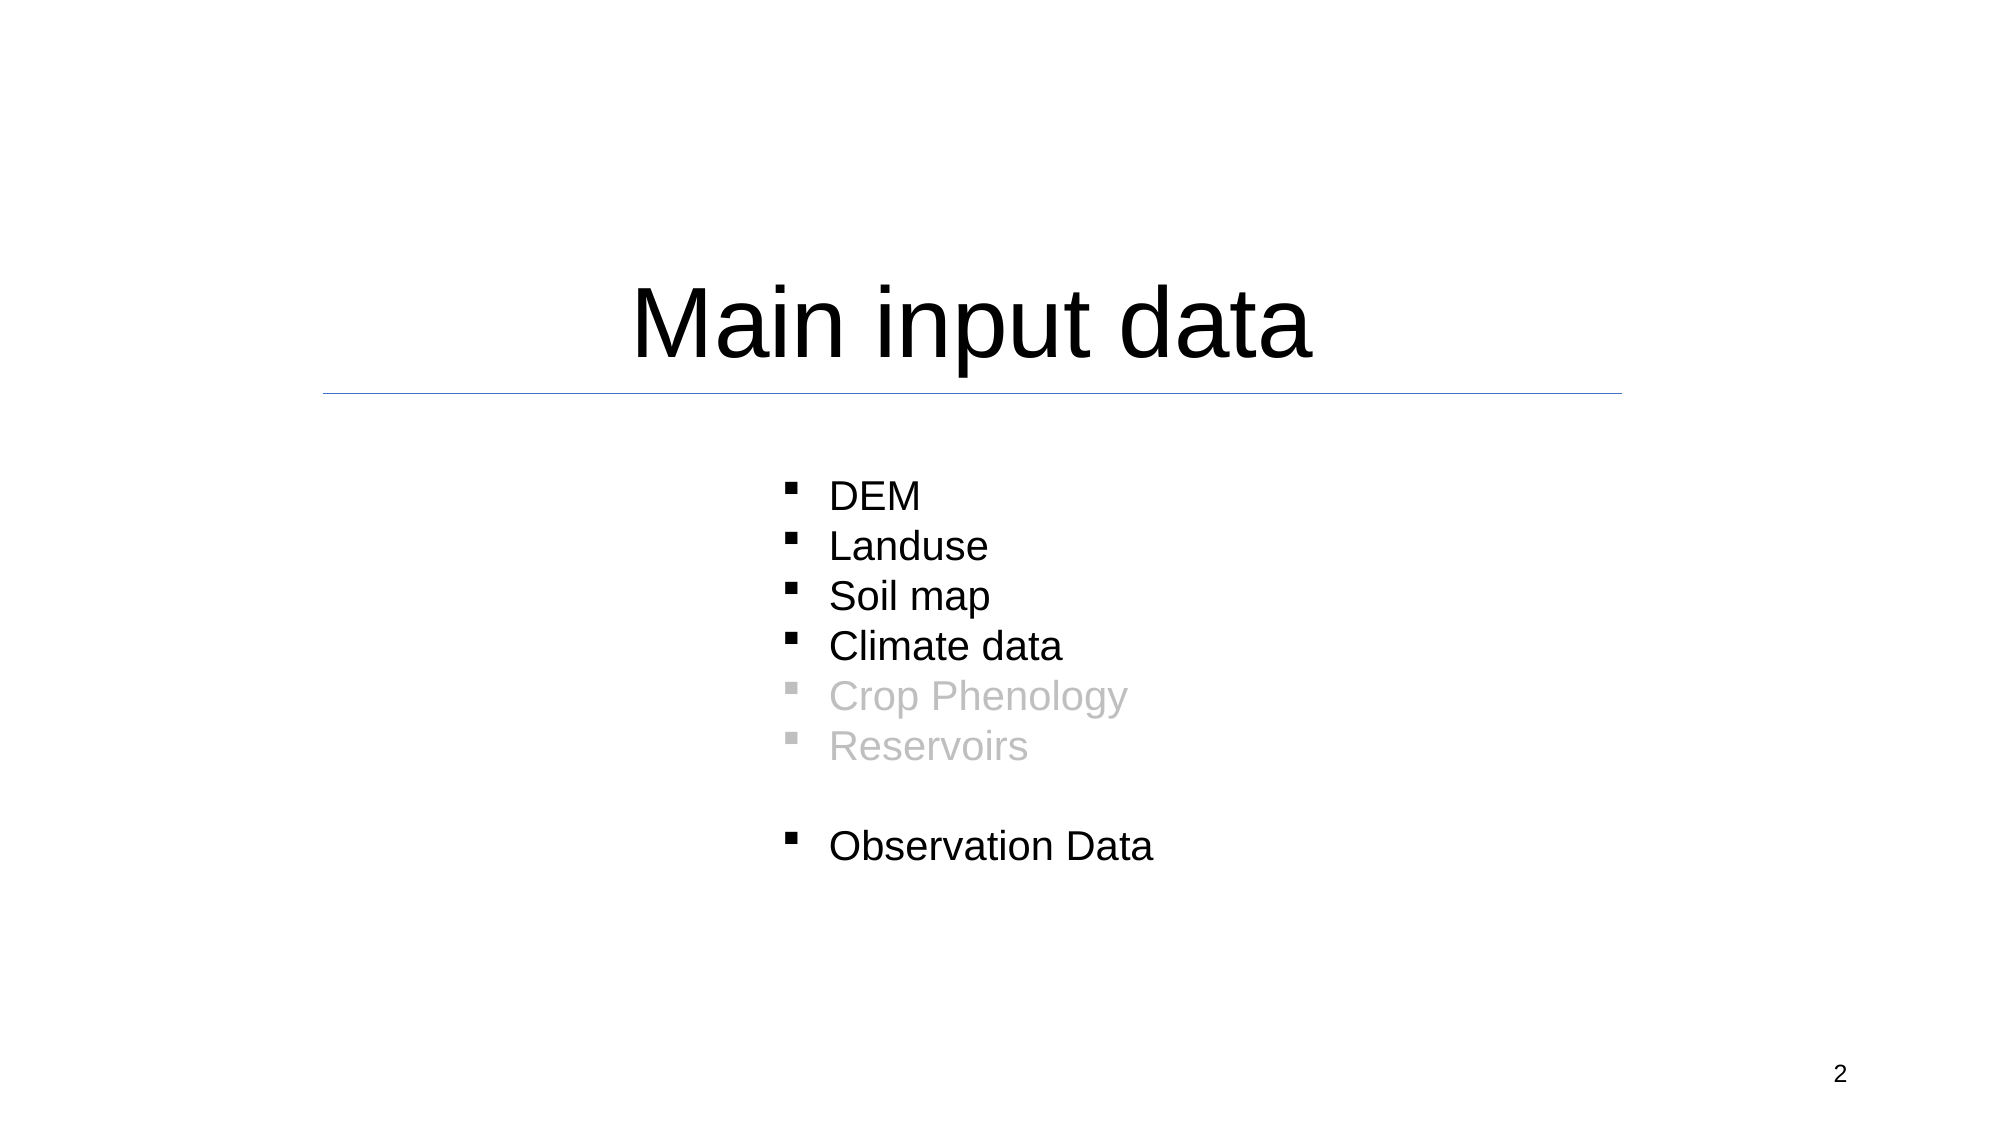

Main input data
DEM
Landuse
Soil map
Climate data
Crop Phenology
Reservoirs

Observation Data
2